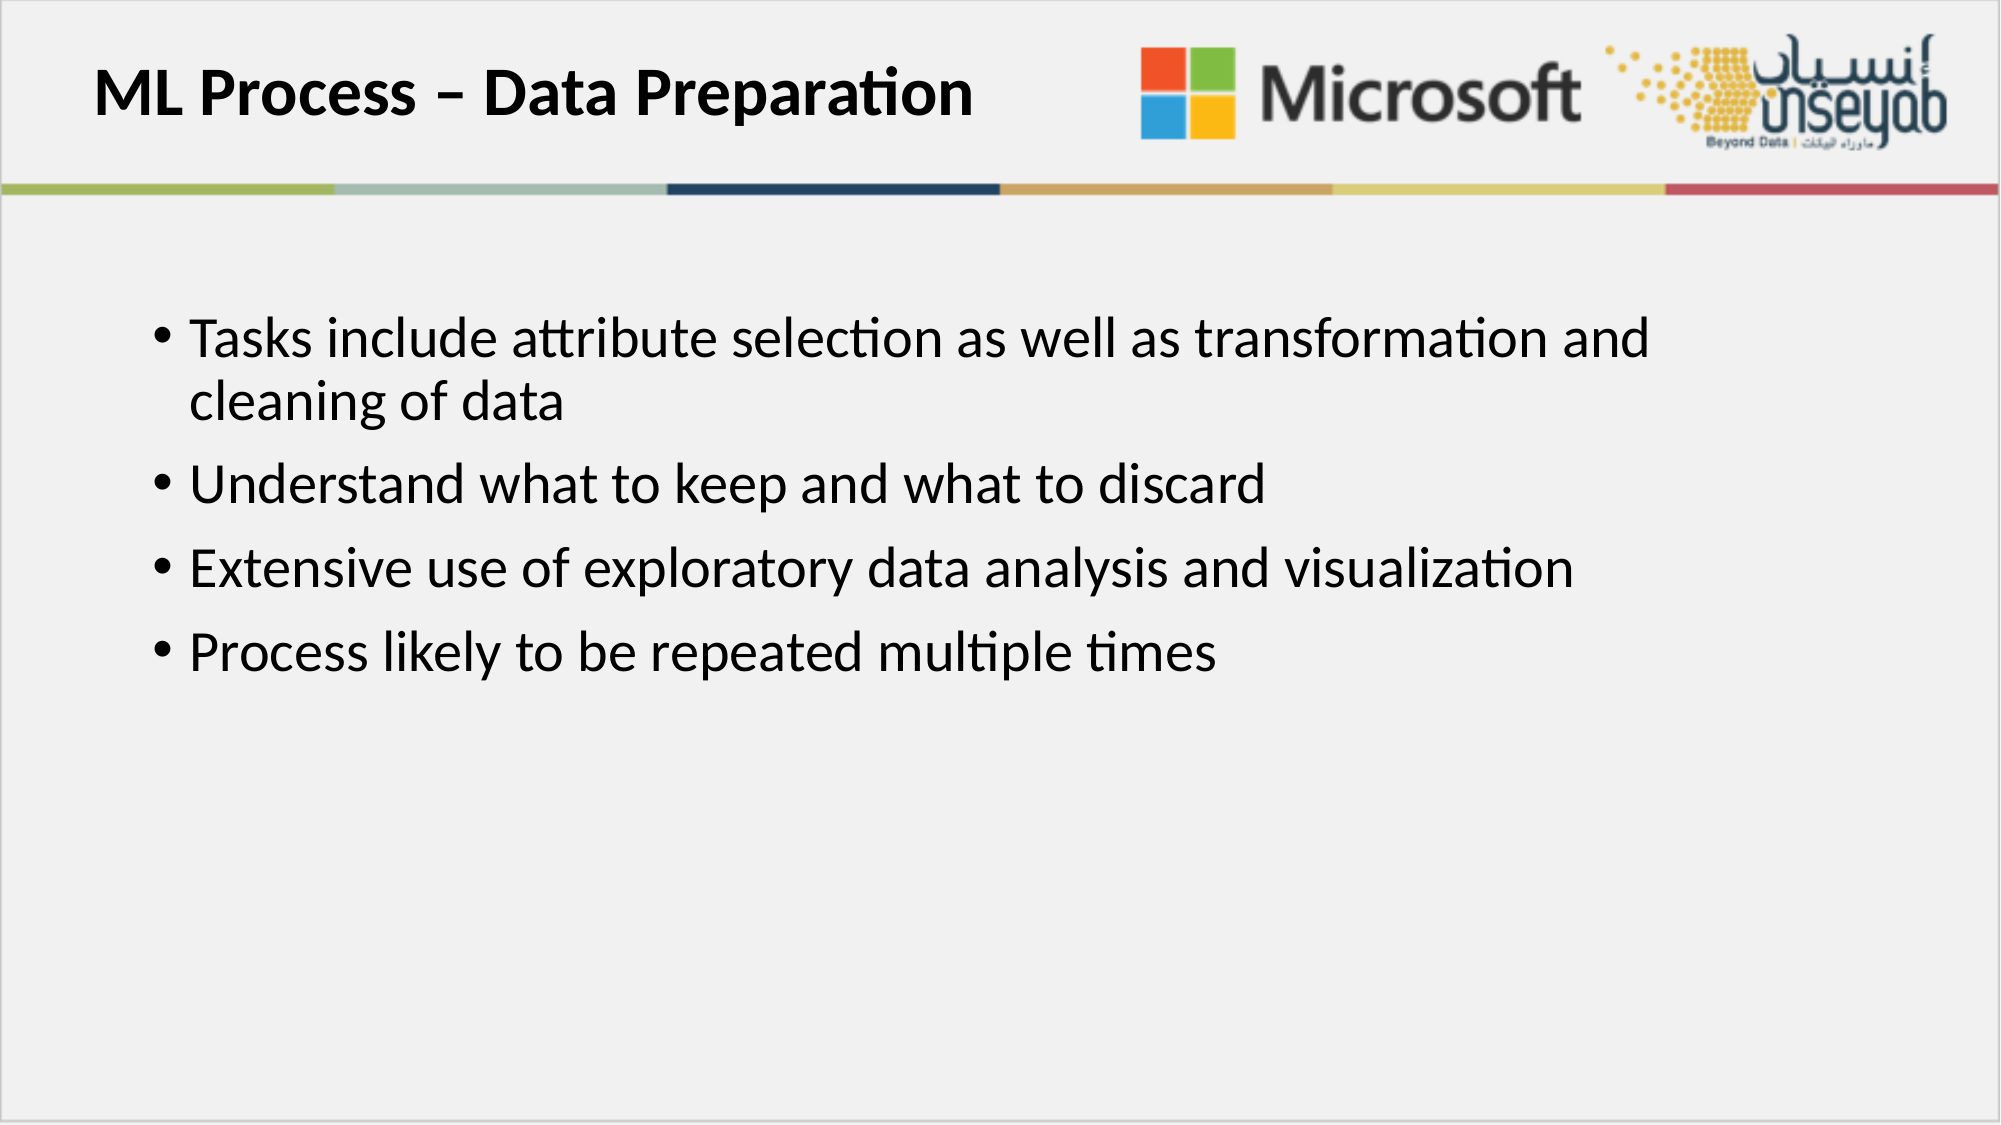

# ML Process – Data Preparation
Tasks include attribute selection as well as transformation and cleaning of data
Understand what to keep and what to discard
Extensive use of exploratory data analysis and visualization
Process likely to be repeated multiple times